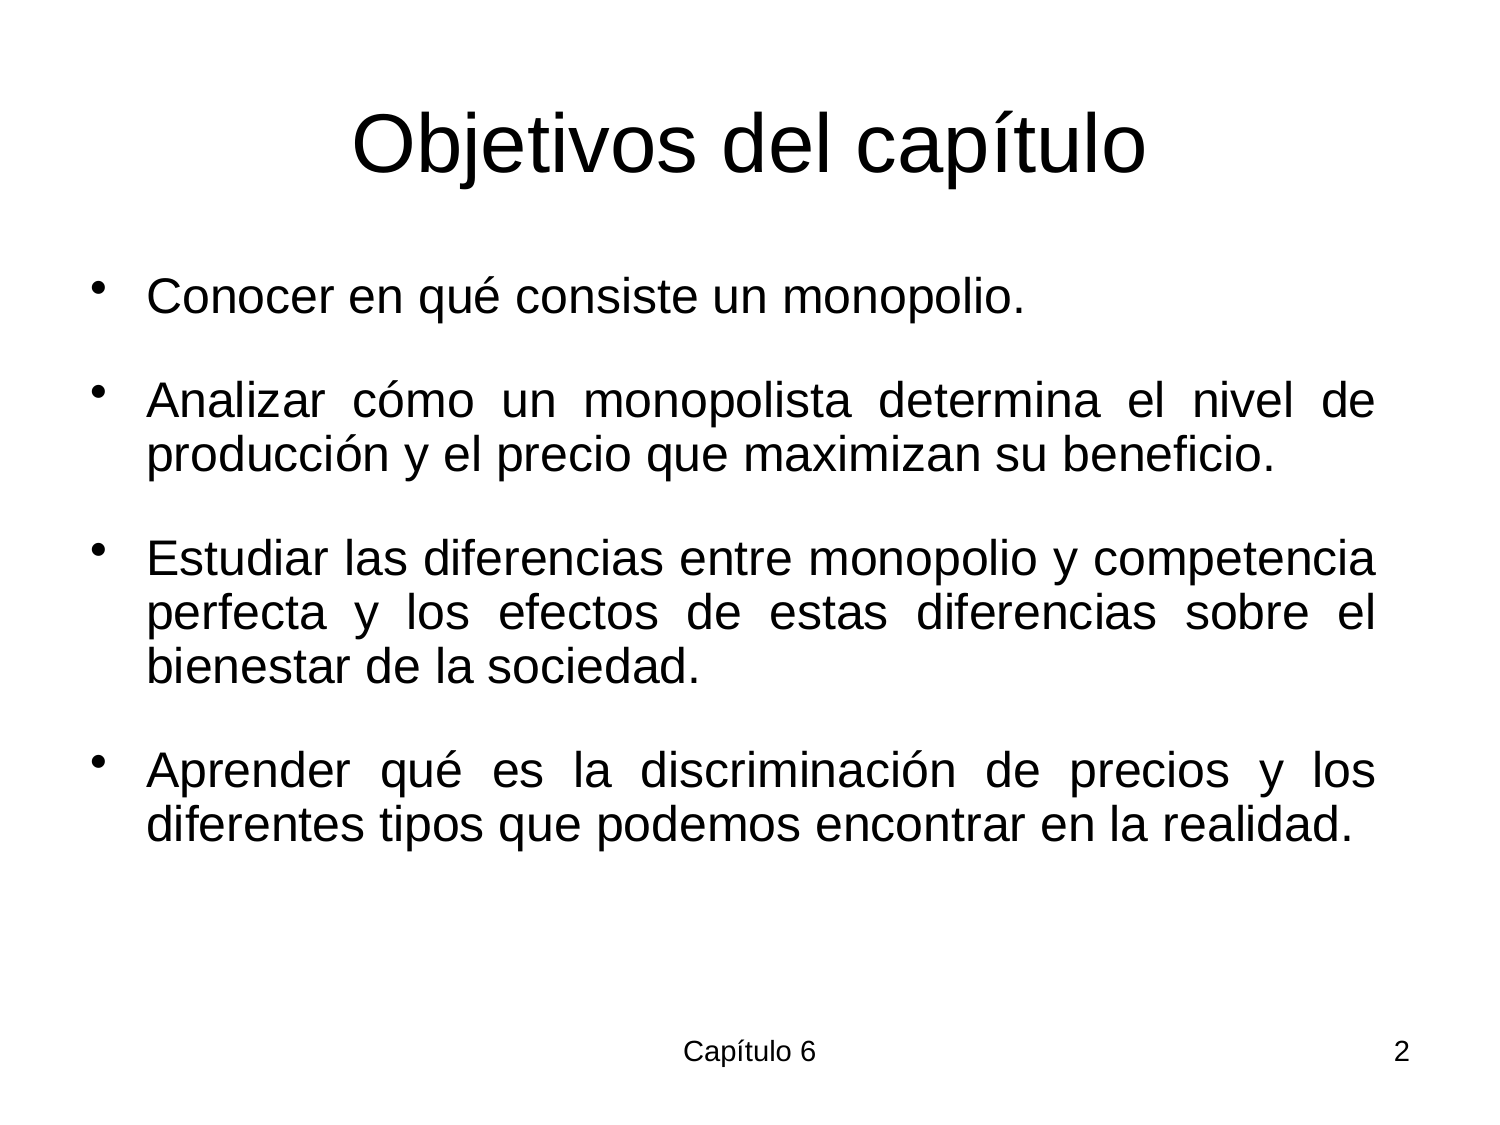

# Objetivos del capítulo
Conocer en qué consiste un monopolio.
Analizar cómo un monopolista determina el nivel de producción y el precio que maximizan su beneficio.
Estudiar las diferencias entre monopolio y competencia perfecta y los efectos de estas diferencias sobre el bienestar de la sociedad.
Aprender qué es la discriminación de precios y los diferentes tipos que podemos encontrar en la realidad.
Capítulo 6
2